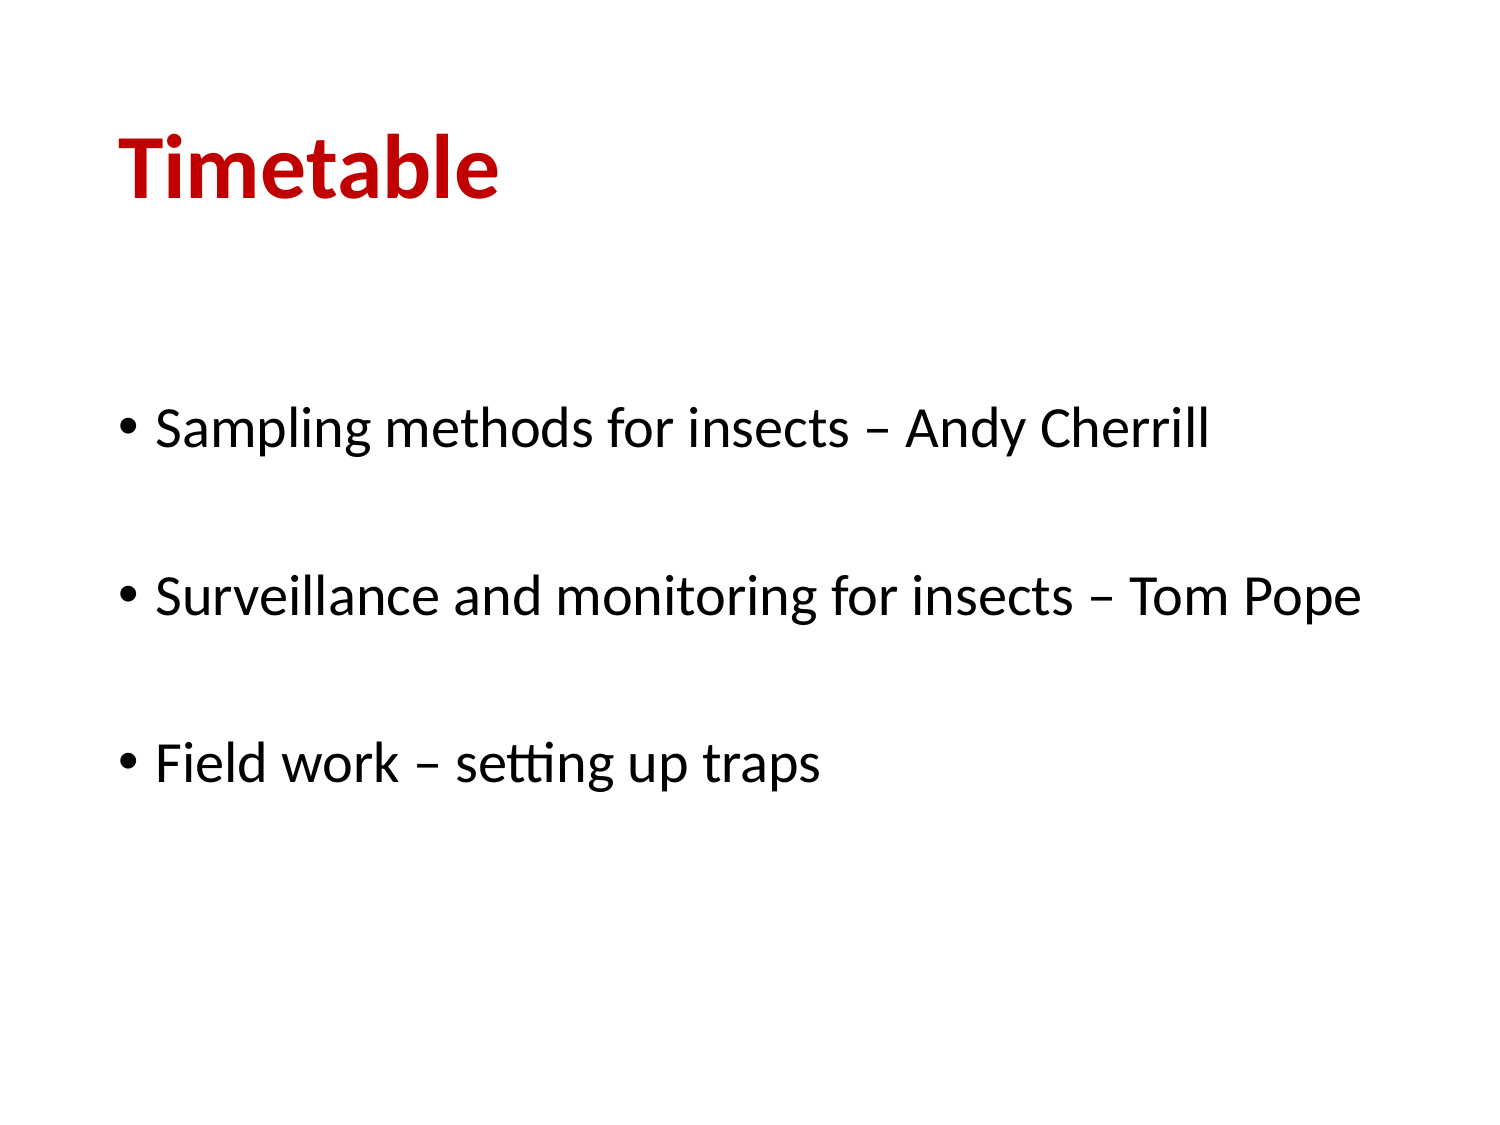

# Timetable

Sampling methods for insects – Andy Cherrill

Surveillance and monitoring for insects – Tom Pope

Field work – setting up traps